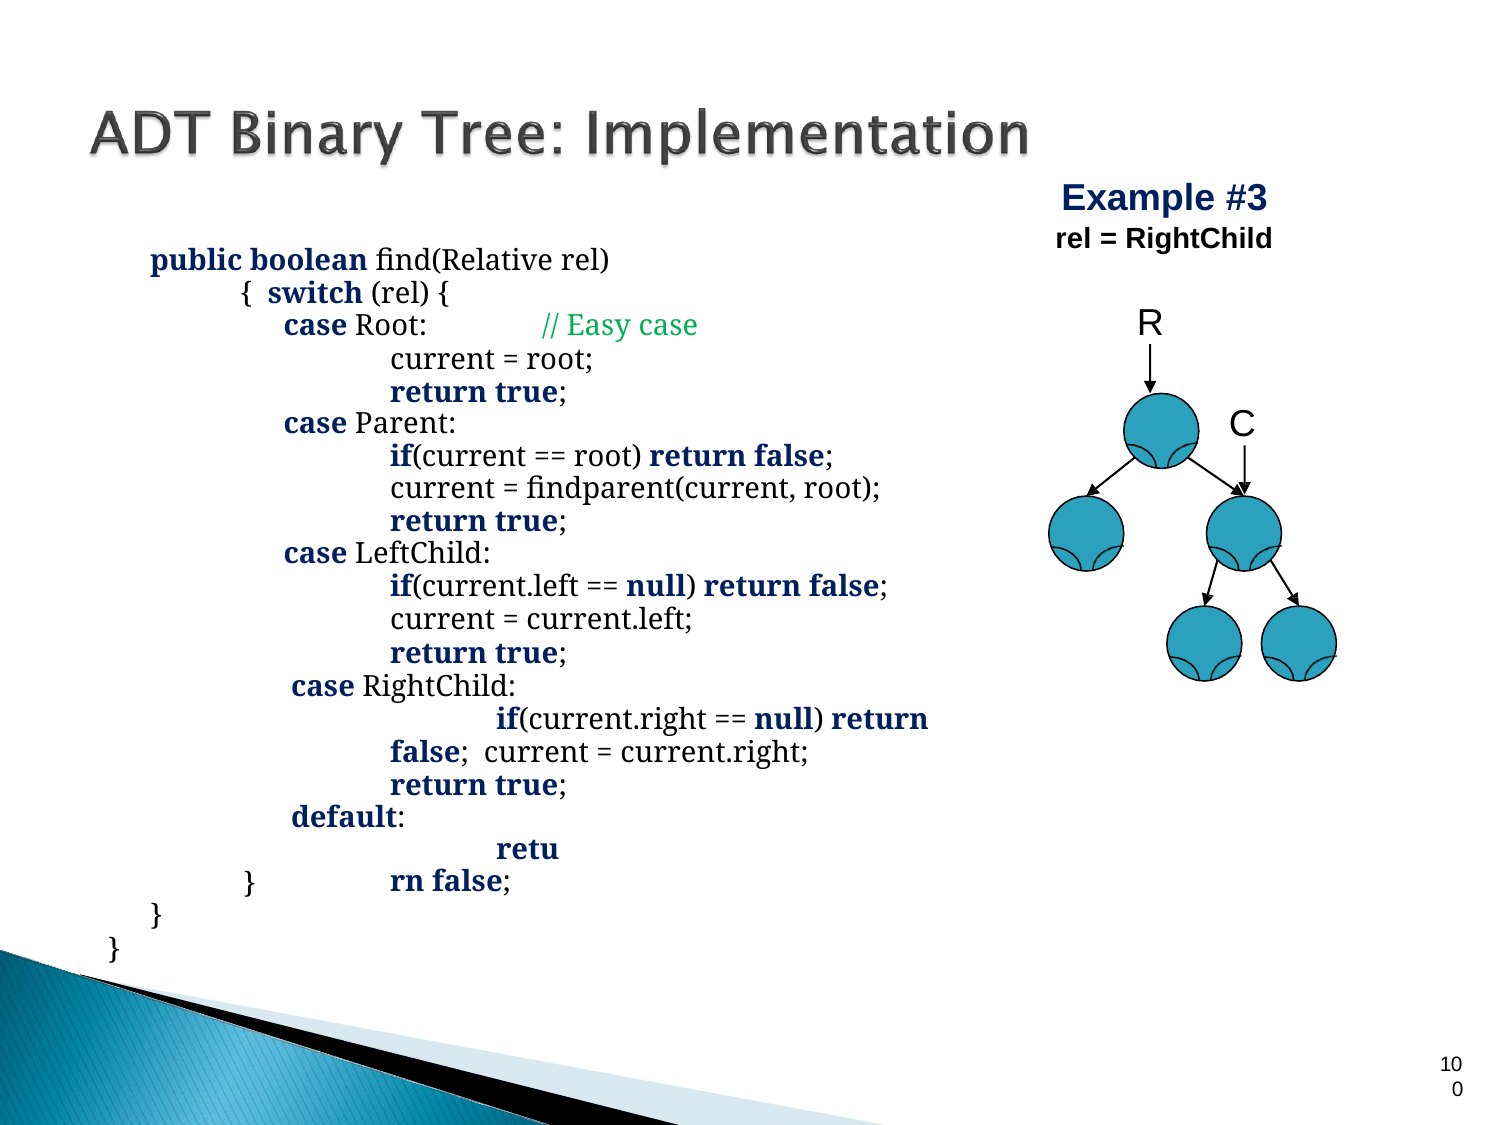

# Example #3
rel = RightChild
public boolean find(Relative rel){  switch (rel) {
R
case Root:	// Easy case
current = root;  return true;
case Parent:
if(current == root) return false;  current = findparent(current, root);  return true;
case LeftChild:
if(current.left == null) return false;
current = current.left;
return true;  case RightChild:
if(current.right == null) return false;  current = current.right;
return true;  default:
return false;

C

}
}
}
10
0